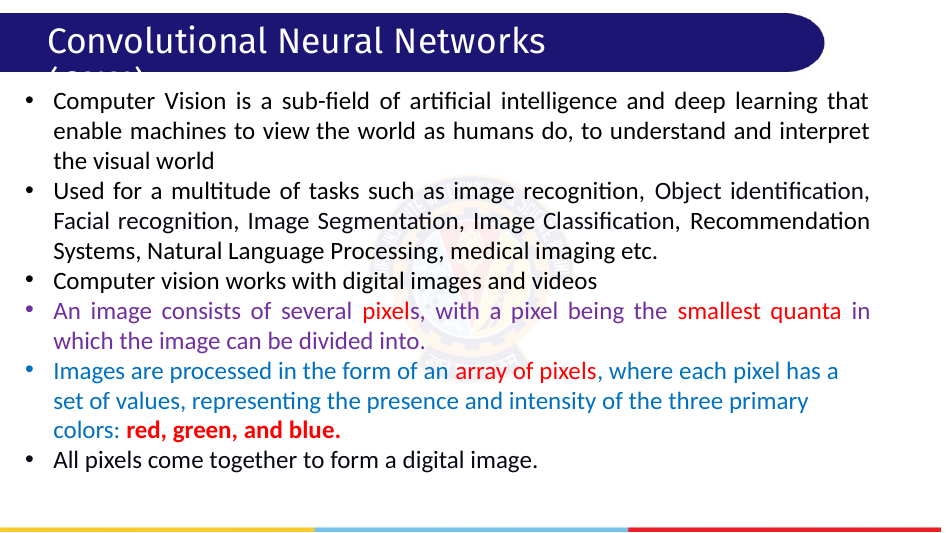

# Convolutional Neural Networks (CNN)
Computer Vision is a sub-field of artificial intelligence and deep learning that enable machines to view the world as humans do, to understand and interpret the visual world
Used for a multitude of tasks such as image recognition, Object identification, Facial recognition, Image Segmentation, Image Classification, Recommendation Systems, Natural Language Processing, medical imaging etc.
Computer vision works with digital images and videos
An image consists of several pixels, with a pixel being the smallest quanta in which the image can be divided into.
Images are processed in the form of an array of pixels, where each pixel has a set of values, representing the presence and intensity of the three primary colors: red, green, and blue.
All pixels come together to form a digital image.